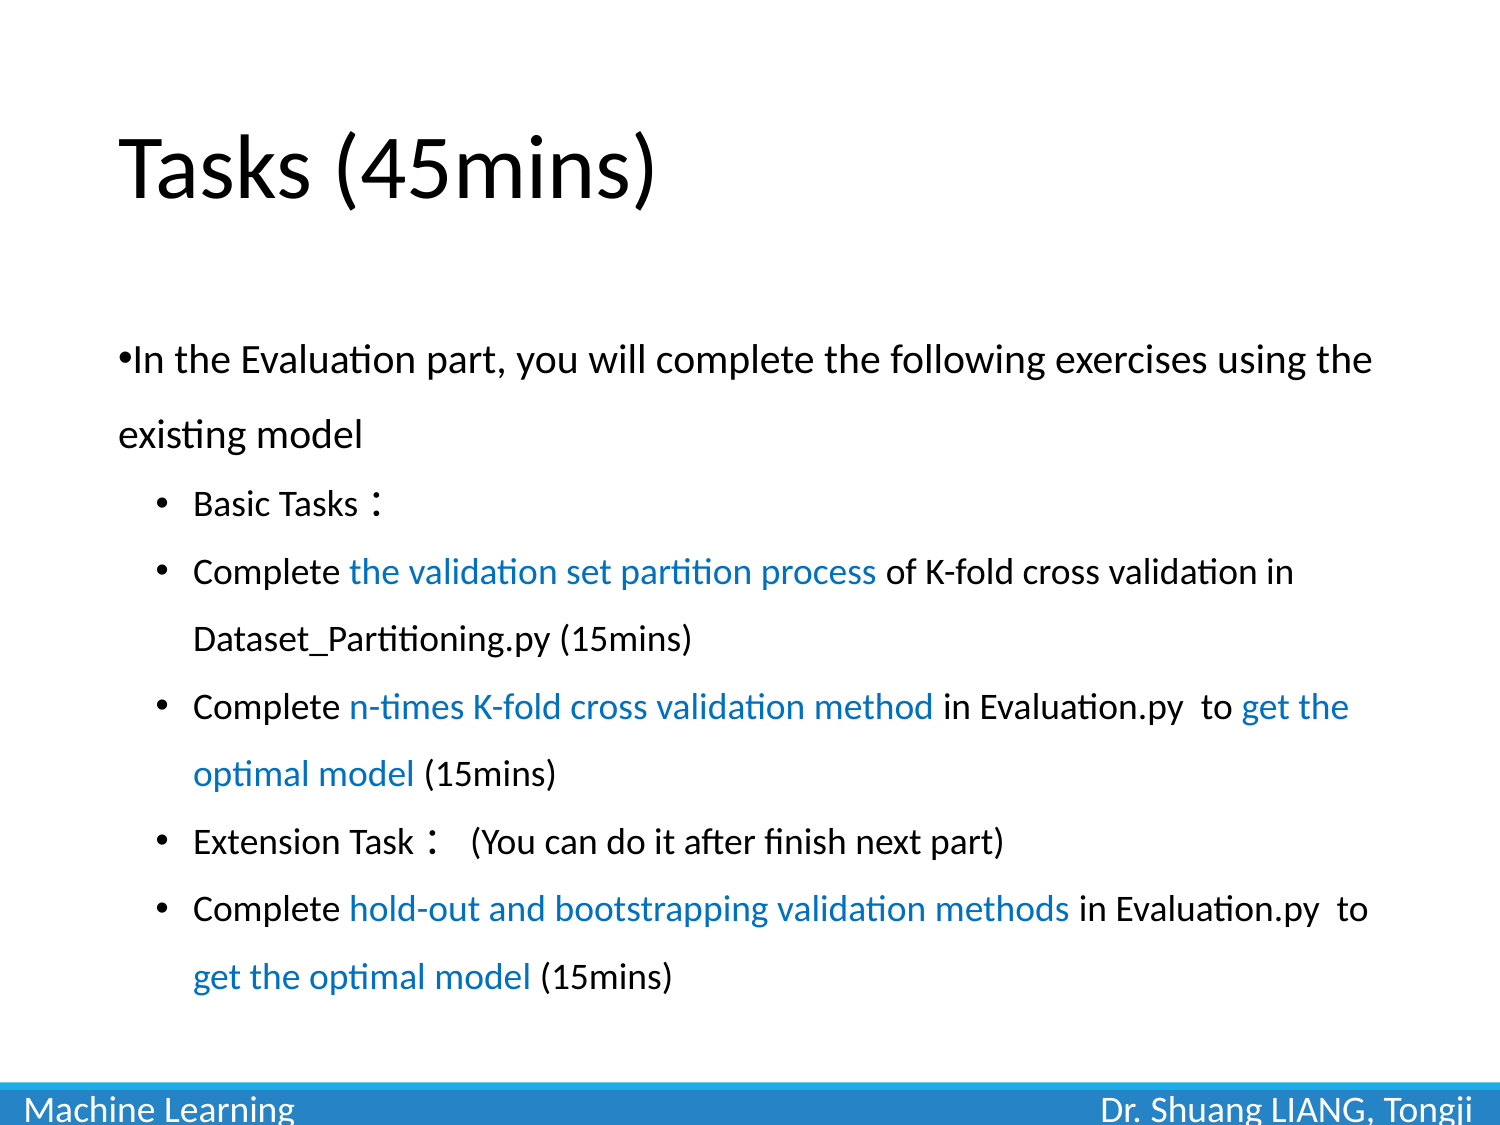

# Tasks (45mins)
In the Evaluation part, you will complete the following exercises using the existing model
Basic Tasks：
Complete the validation set partition process of K-fold cross validation in Dataset_Partitioning.py (15mins)
Complete n-times K-fold cross validation method in Evaluation.py  to get the optimal model (15mins)
Extension Task：(You can do it after finish next part)
Complete hold-out and bootstrapping validation methods in Evaluation.py  to get the optimal model (15mins)